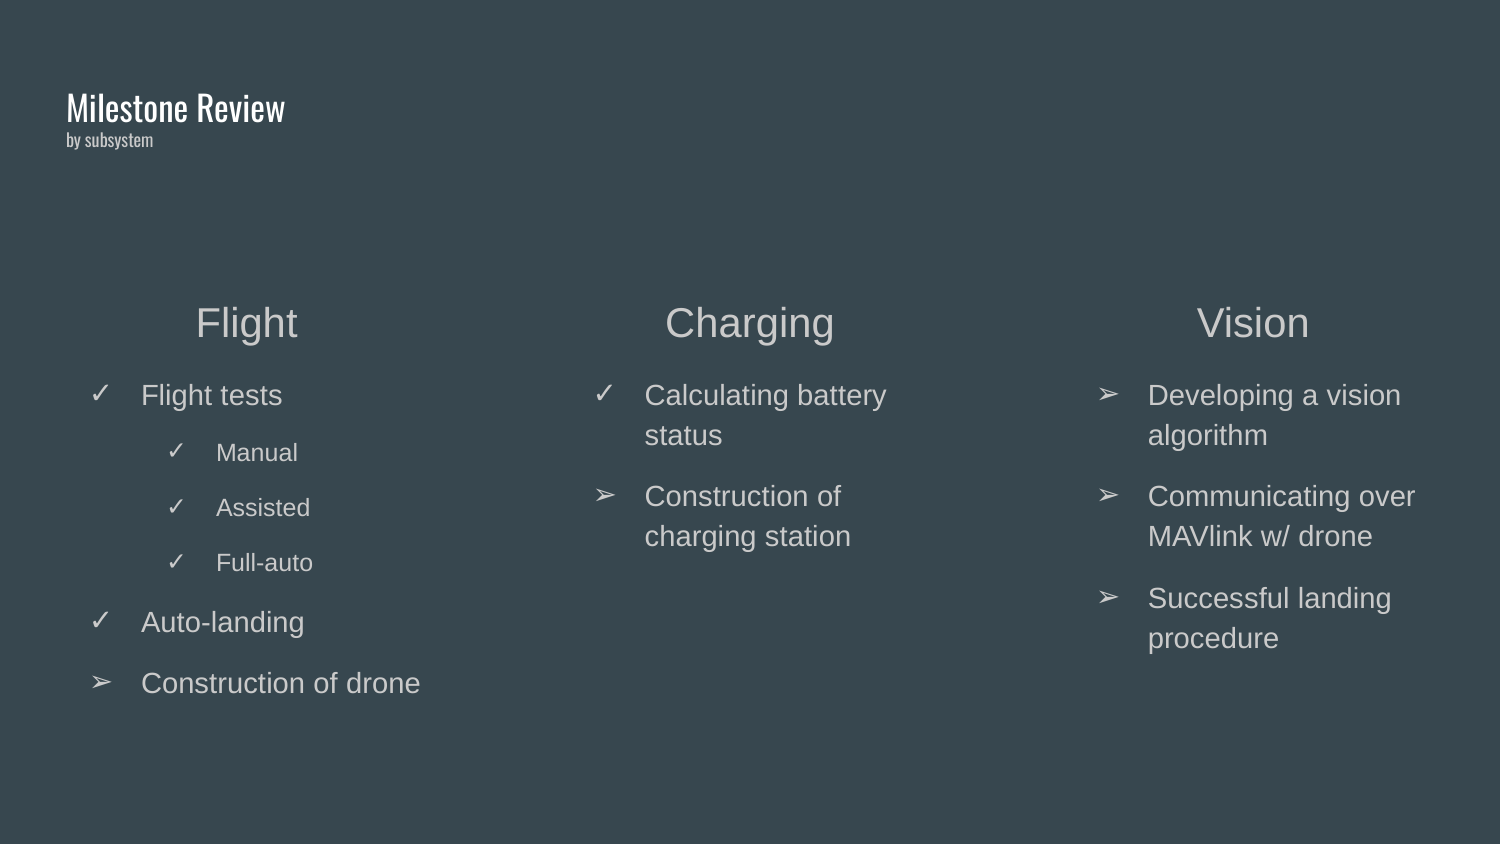

# Milestone Review
by subsystem
Flight
Flight tests
Manual
Assisted
Full-auto
Auto-landing
Construction of drone
Charging
Calculating battery status
Construction of charging station
Vision
Developing a vision algorithm
Communicating over MAVlink w/ drone
Successful landing procedure